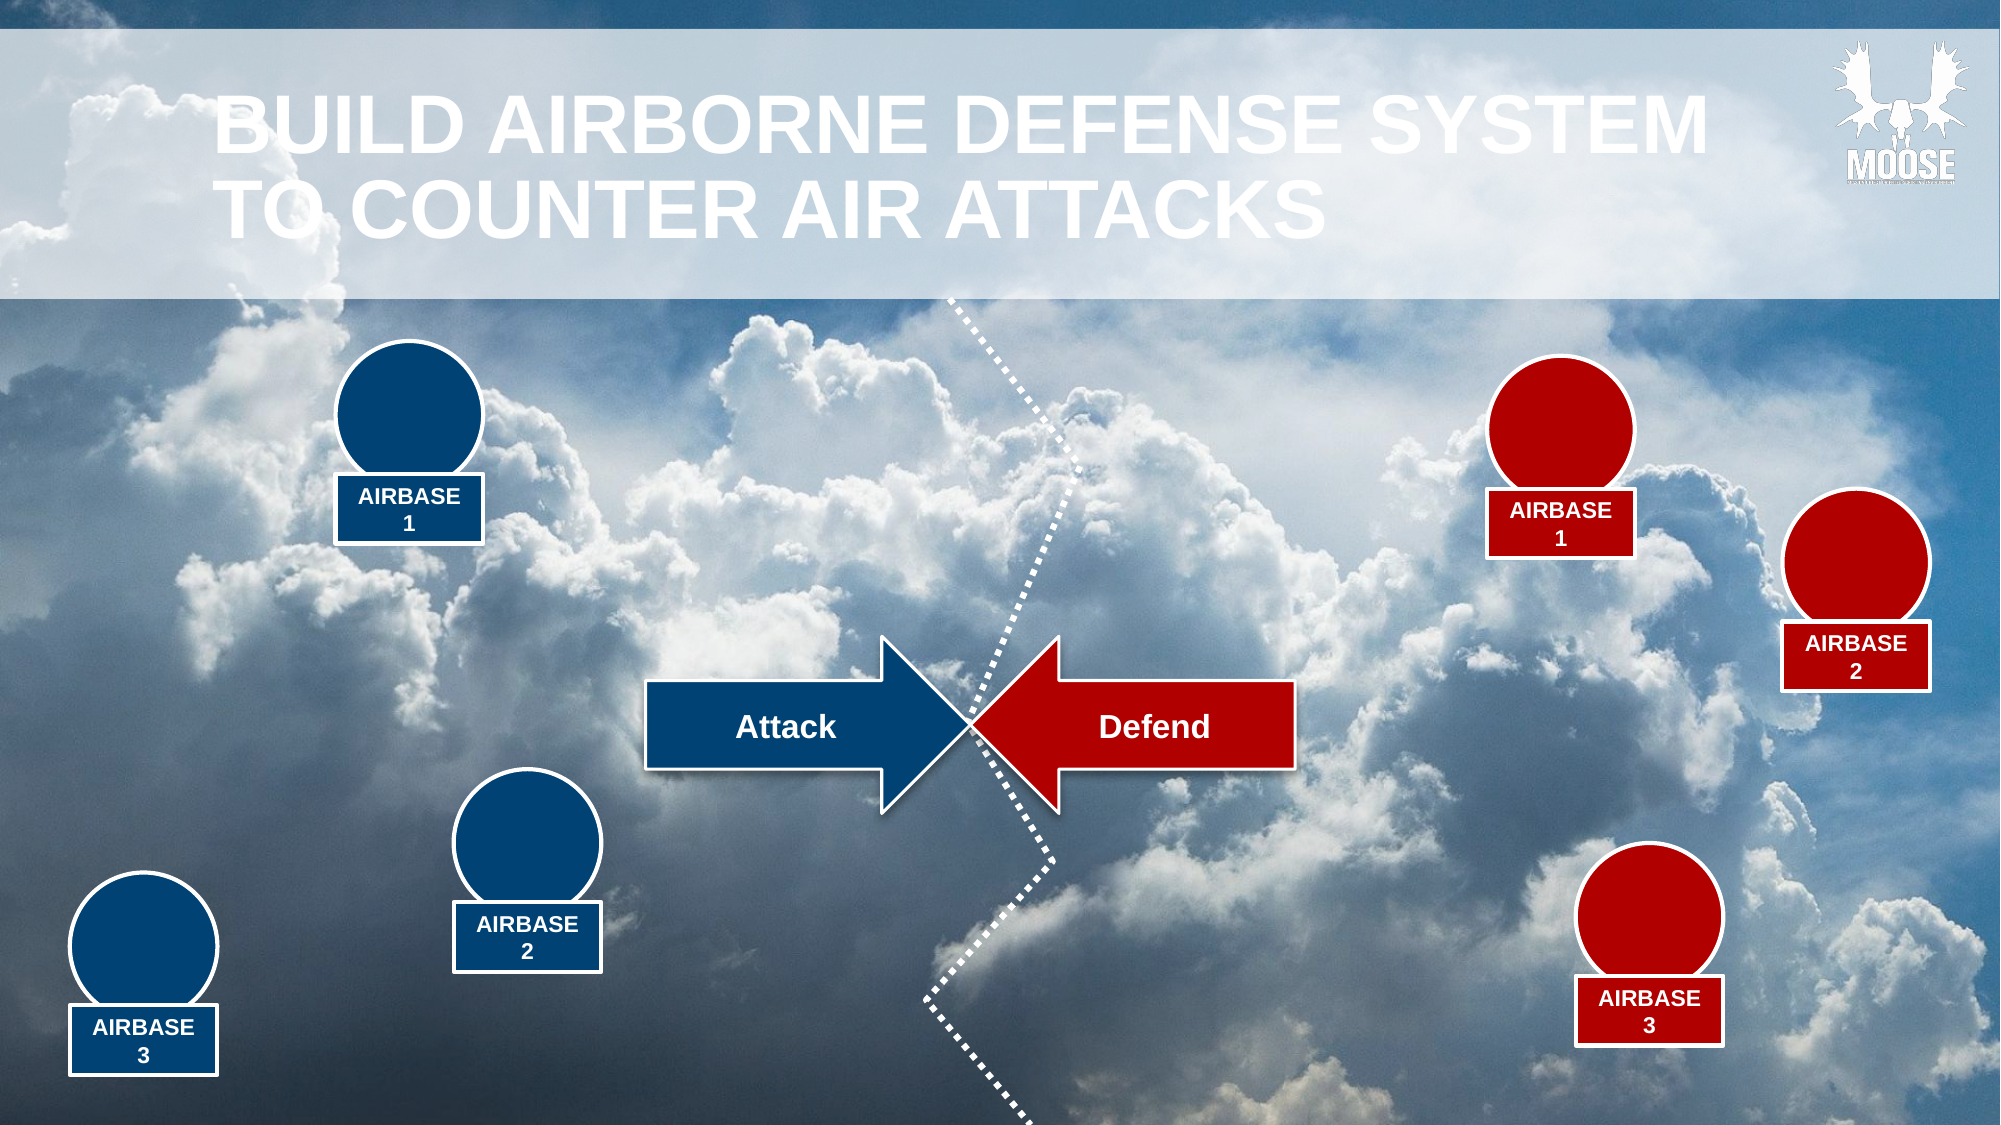

# build airborne defense system to counter air attacks

AIRBASE 1

AIRBASE 1
AIRBASE 2
Attack
Defend

AIRBASE 2
AIRBASE 3
AIRBASE 3